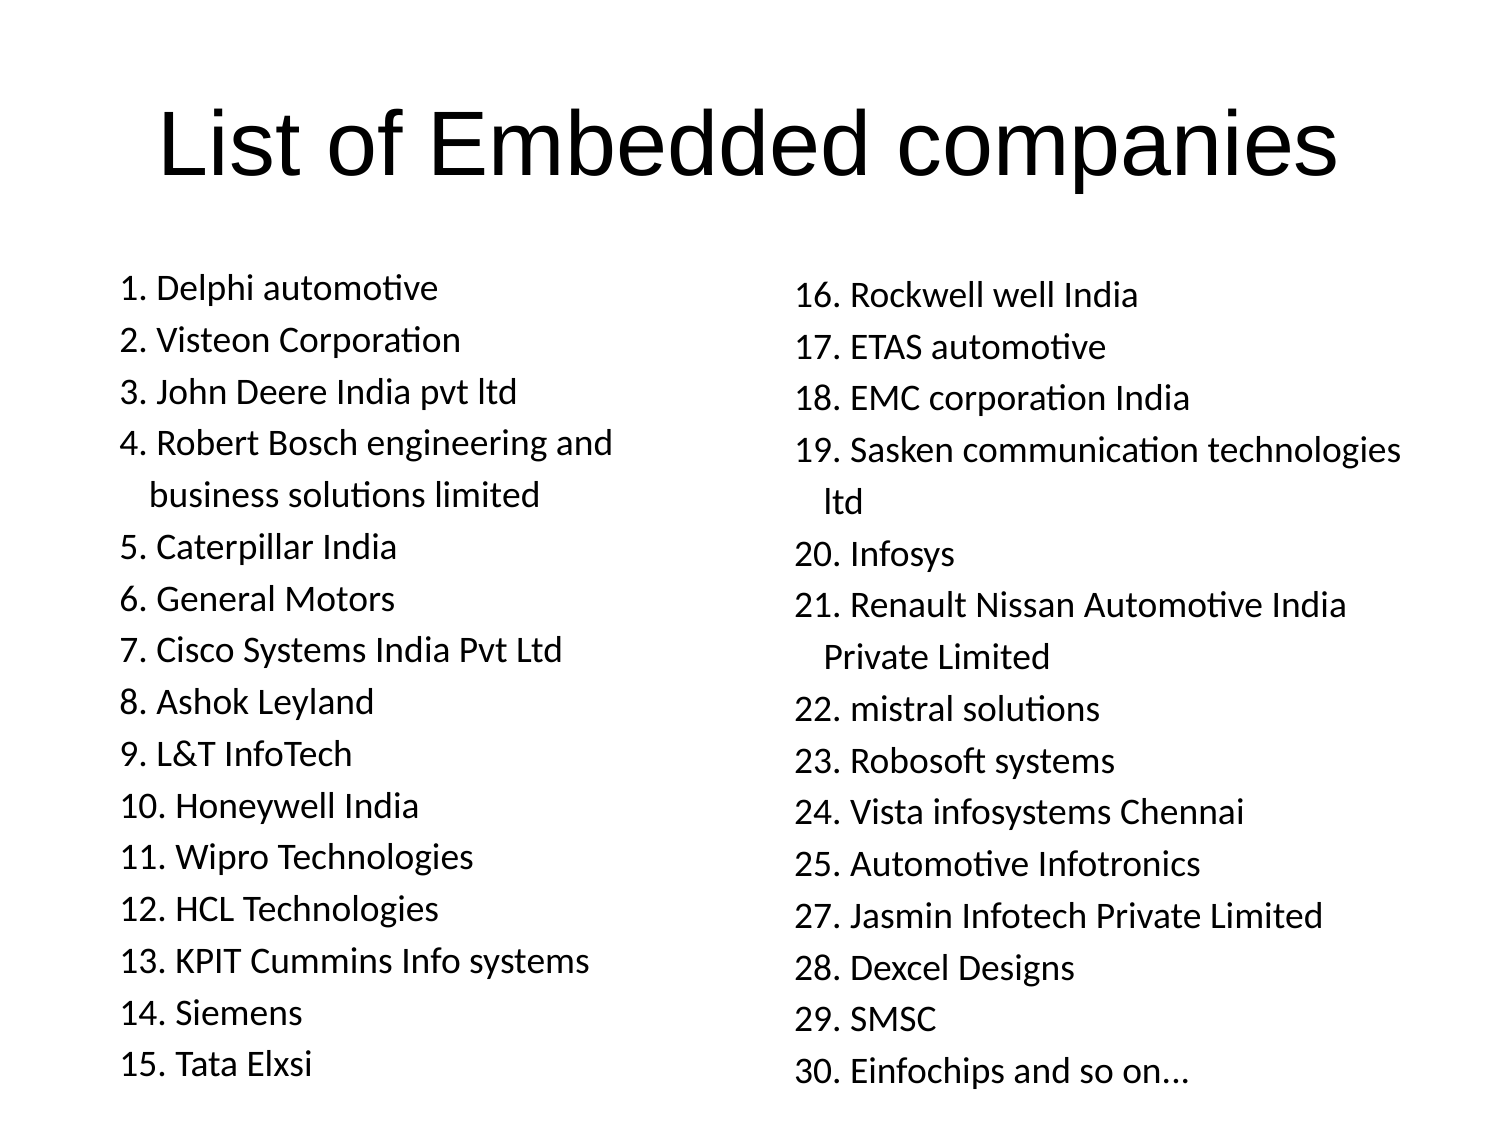

# List of Embedded companies
1. Delphi automotive
2. Visteon Corporation
3. John Deere India pvt ltd
4. Robert Bosch engineering and business solutions limited
5. Caterpillar India
6. General Motors
7. Cisco Systems India Pvt Ltd
8. Ashok Leyland
9. L&T InfoTech
10. Honeywell India
11. Wipro Technologies
12. HCL Technologies
13. KPIT Cummins Info systems
14. Siemens
15. Tata Elxsi
16. Rockwell well India
17. ETAS automotive
18. EMC corporation India
19. Sasken communication technologies ltd
20. Infosys
21. Renault Nissan Automotive India Private Limited
22. mistral solutions
23. Robosoft systems
24. Vista infosystems Chennai
25. Automotive Infotronics
27. Jasmin Infotech Private Limited
28. Dexcel Designs
29. SMSC
30. Einfochips and so on...